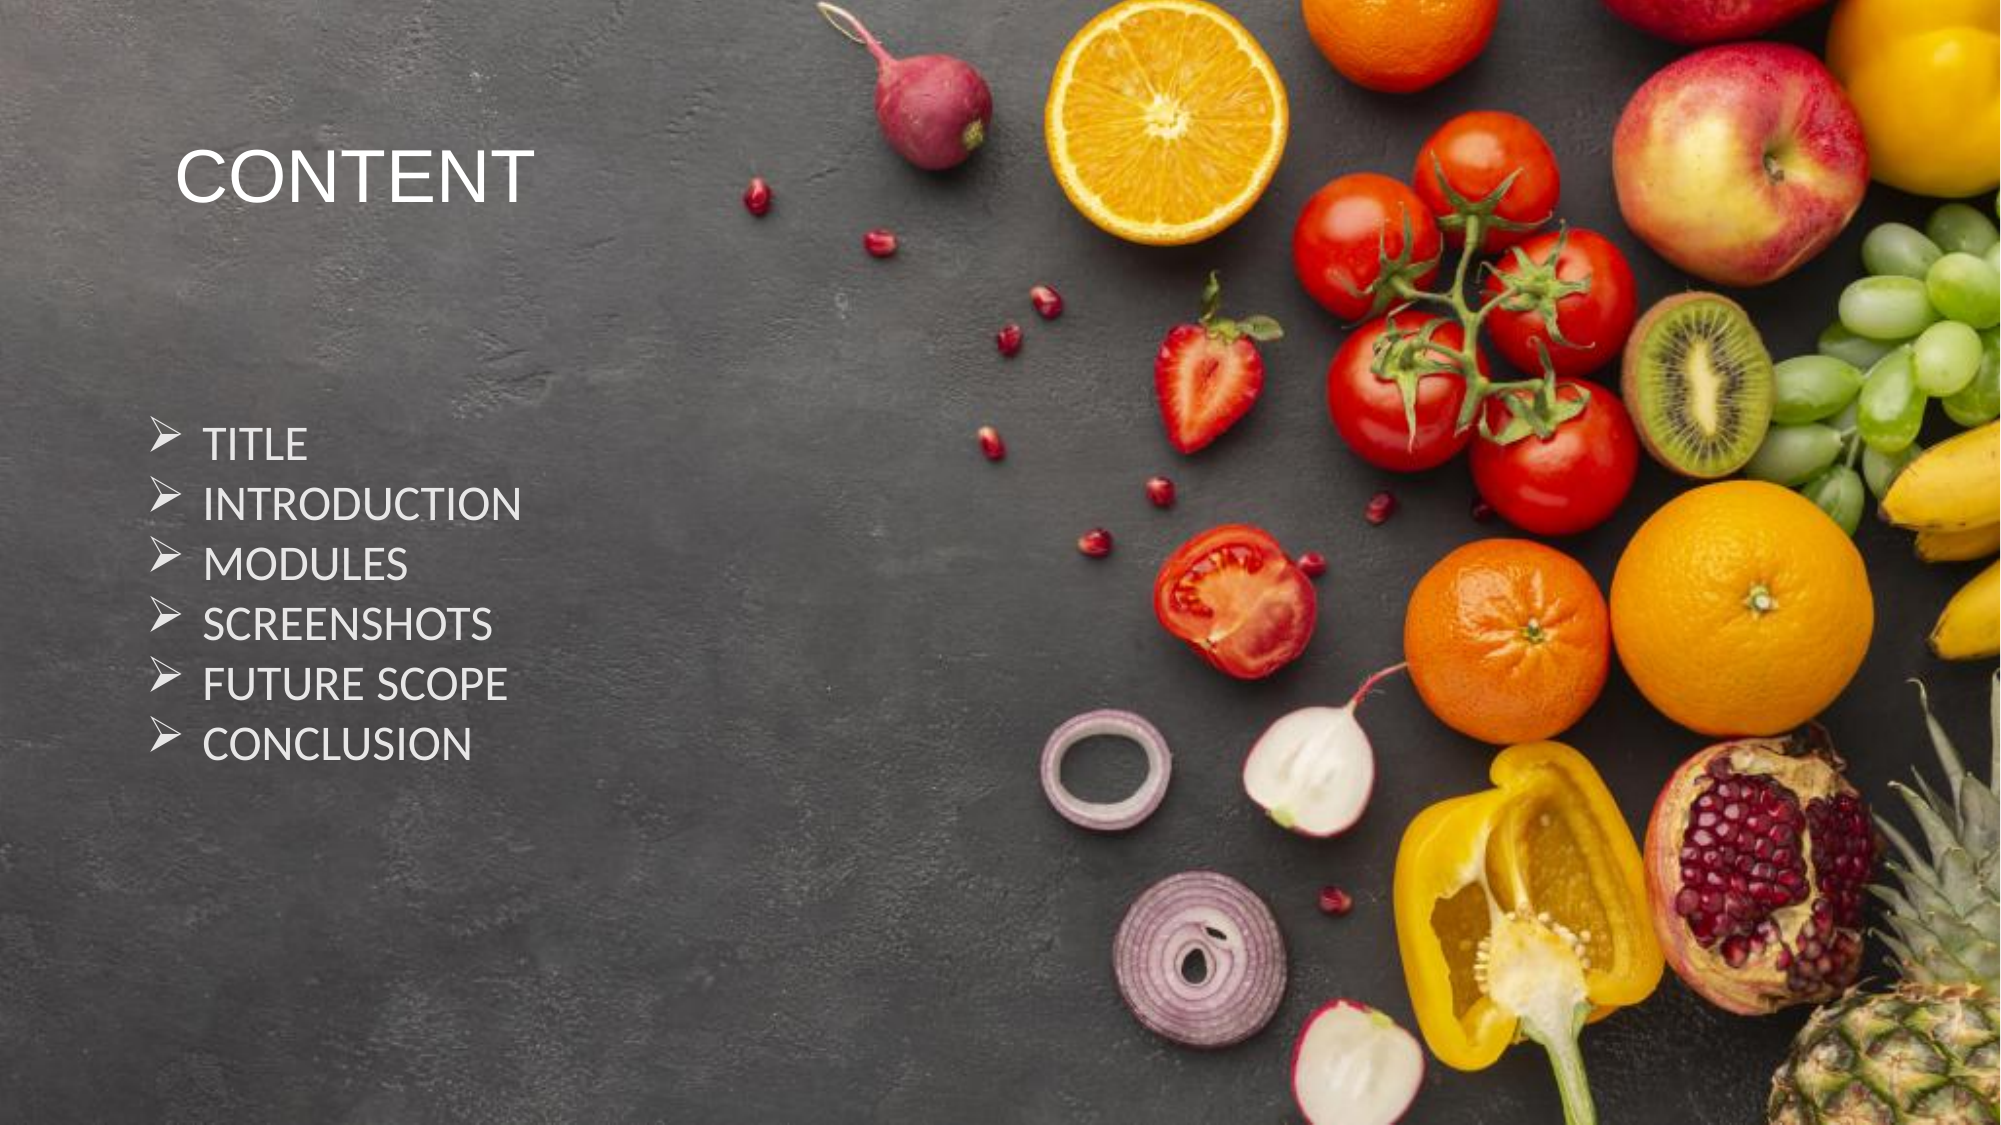

CONTENT
TITLE
INTRODUCTION
MODULES
SCREENSHOTS
FUTURE SCOPE
CONCLUSION